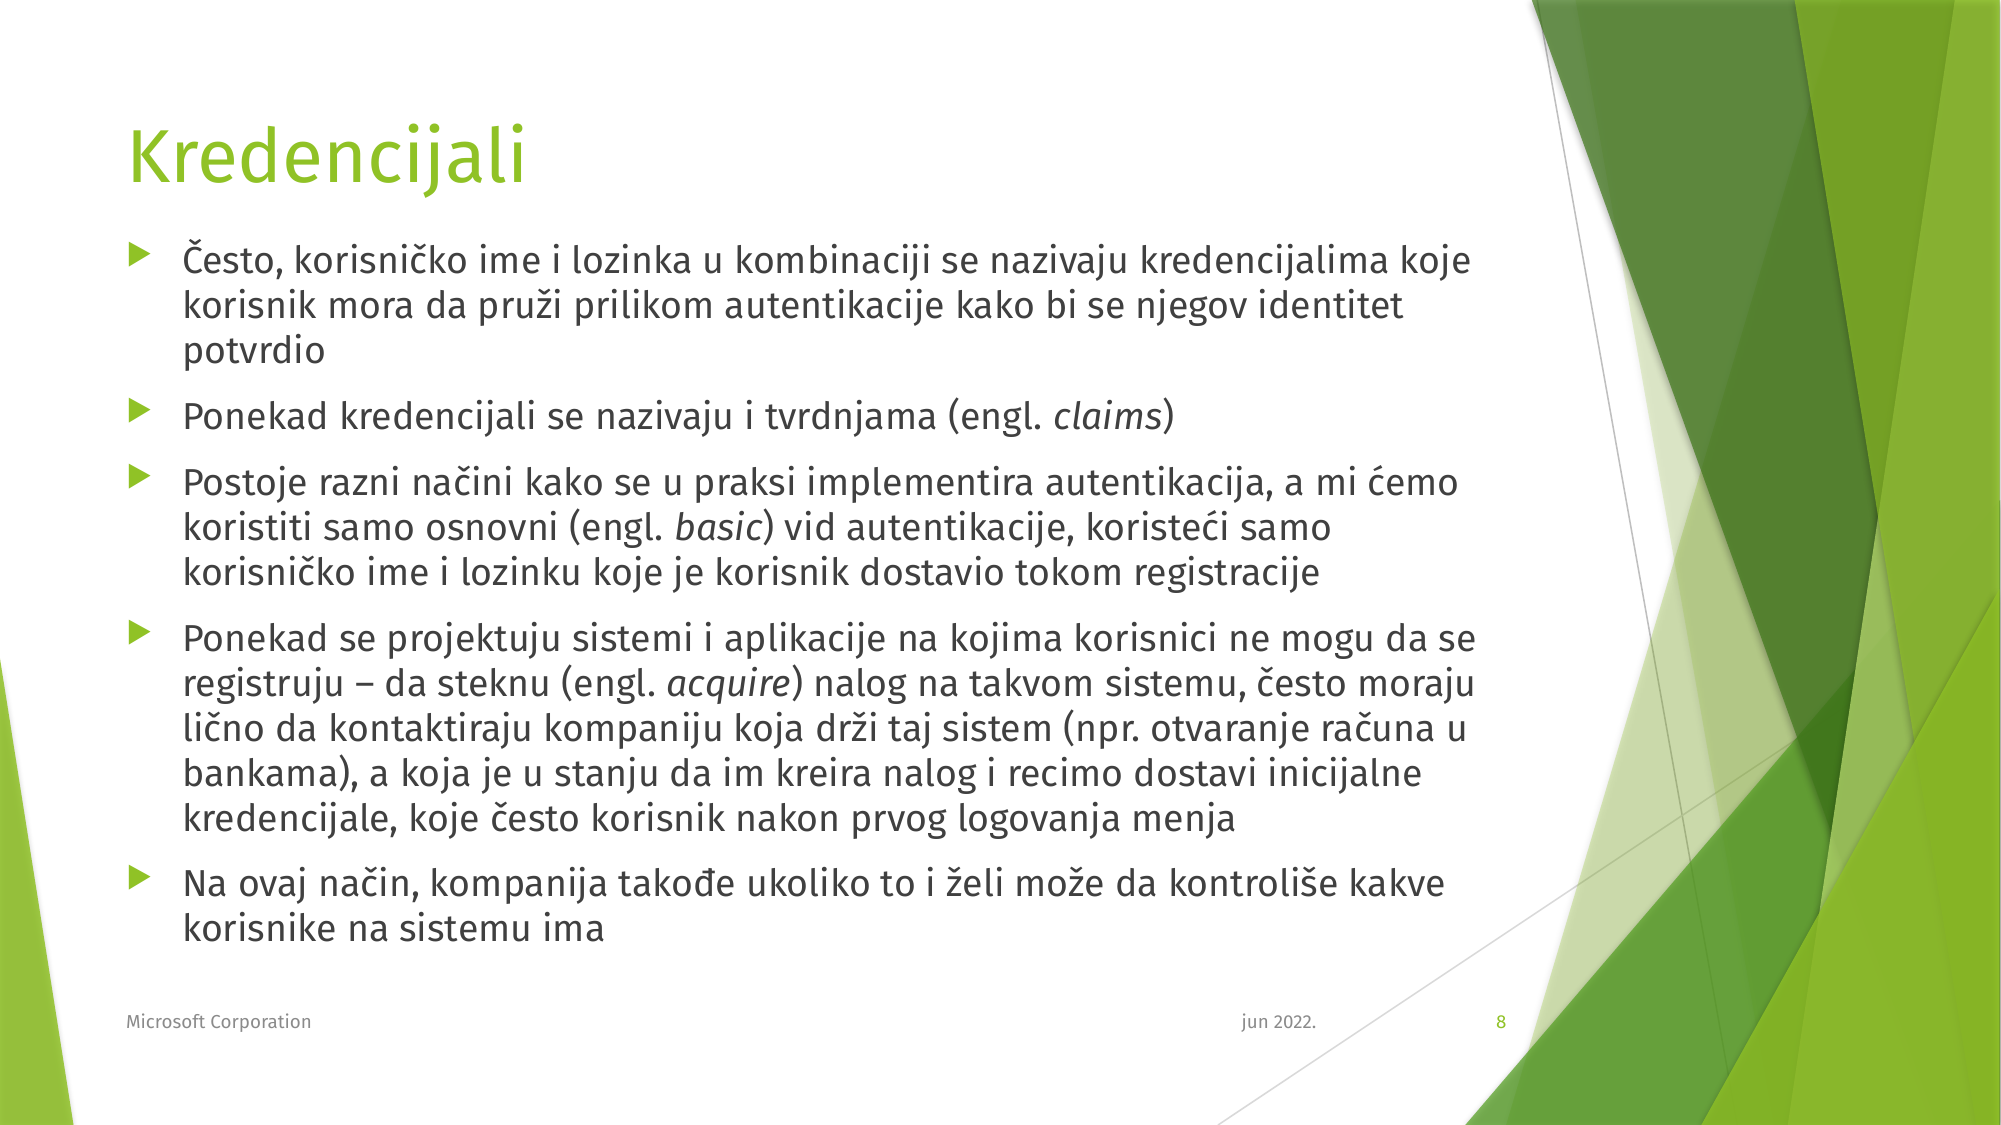

# Kredencijali
Često, korisničko ime i lozinka u kombinaciji se nazivaju kredencijalima koje korisnik mora da pruži prilikom autentikacije kako bi se njegov identitet potvrdio
Ponekad kredencijali se nazivaju i tvrdnjama (engl. claims)
Postoje razni načini kako se u praksi implementira autentikacija, a mi ćemo koristiti samo osnovni (engl. basic) vid autentikacije, koristeći samo korisničko ime i lozinku koje je korisnik dostavio tokom registracije
Ponekad se projektuju sistemi i aplikacije na kojima korisnici ne mogu da se registruju – da steknu (engl. acquire) nalog na takvom sistemu, često moraju lično da kontaktiraju kompaniju koja drži taj sistem (npr. otvaranje računa u bankama), a koja je u stanju da im kreira nalog i recimo dostavi inicijalne kredencijale, koje često korisnik nakon prvog logovanja menja
Na ovaj način, kompanija takođe ukoliko to i želi može da kontroliše kakve korisnike na sistemu ima
Microsoft Corporation
jun 2022.
8